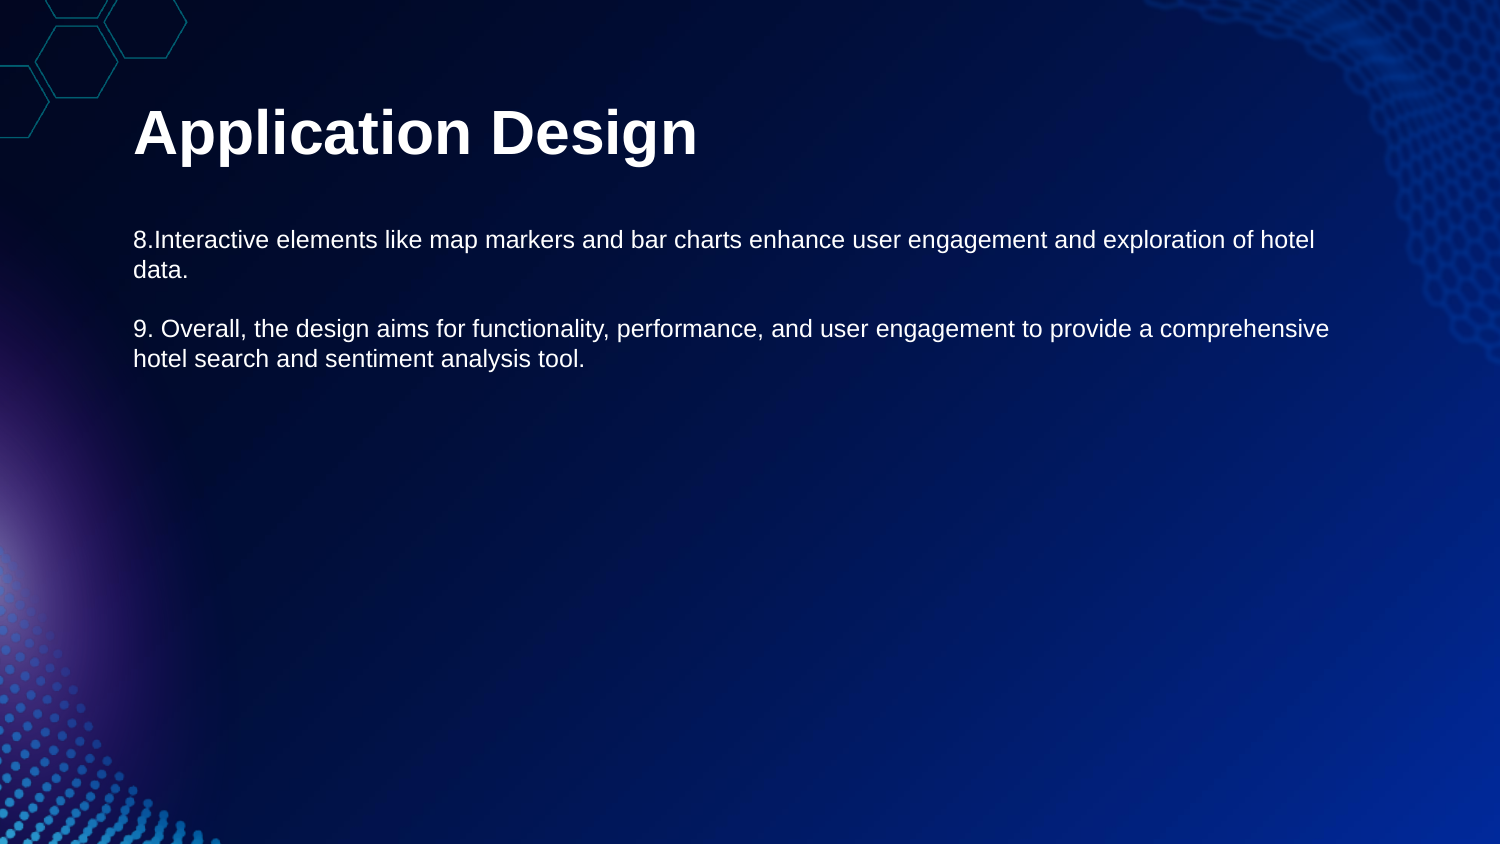

# Application Design
8.Interactive elements like map markers and bar charts enhance user engagement and exploration of hotel data.

9. Overall, the design aims for functionality, performance, and user engagement to provide a comprehensive hotel search and sentiment analysis tool.